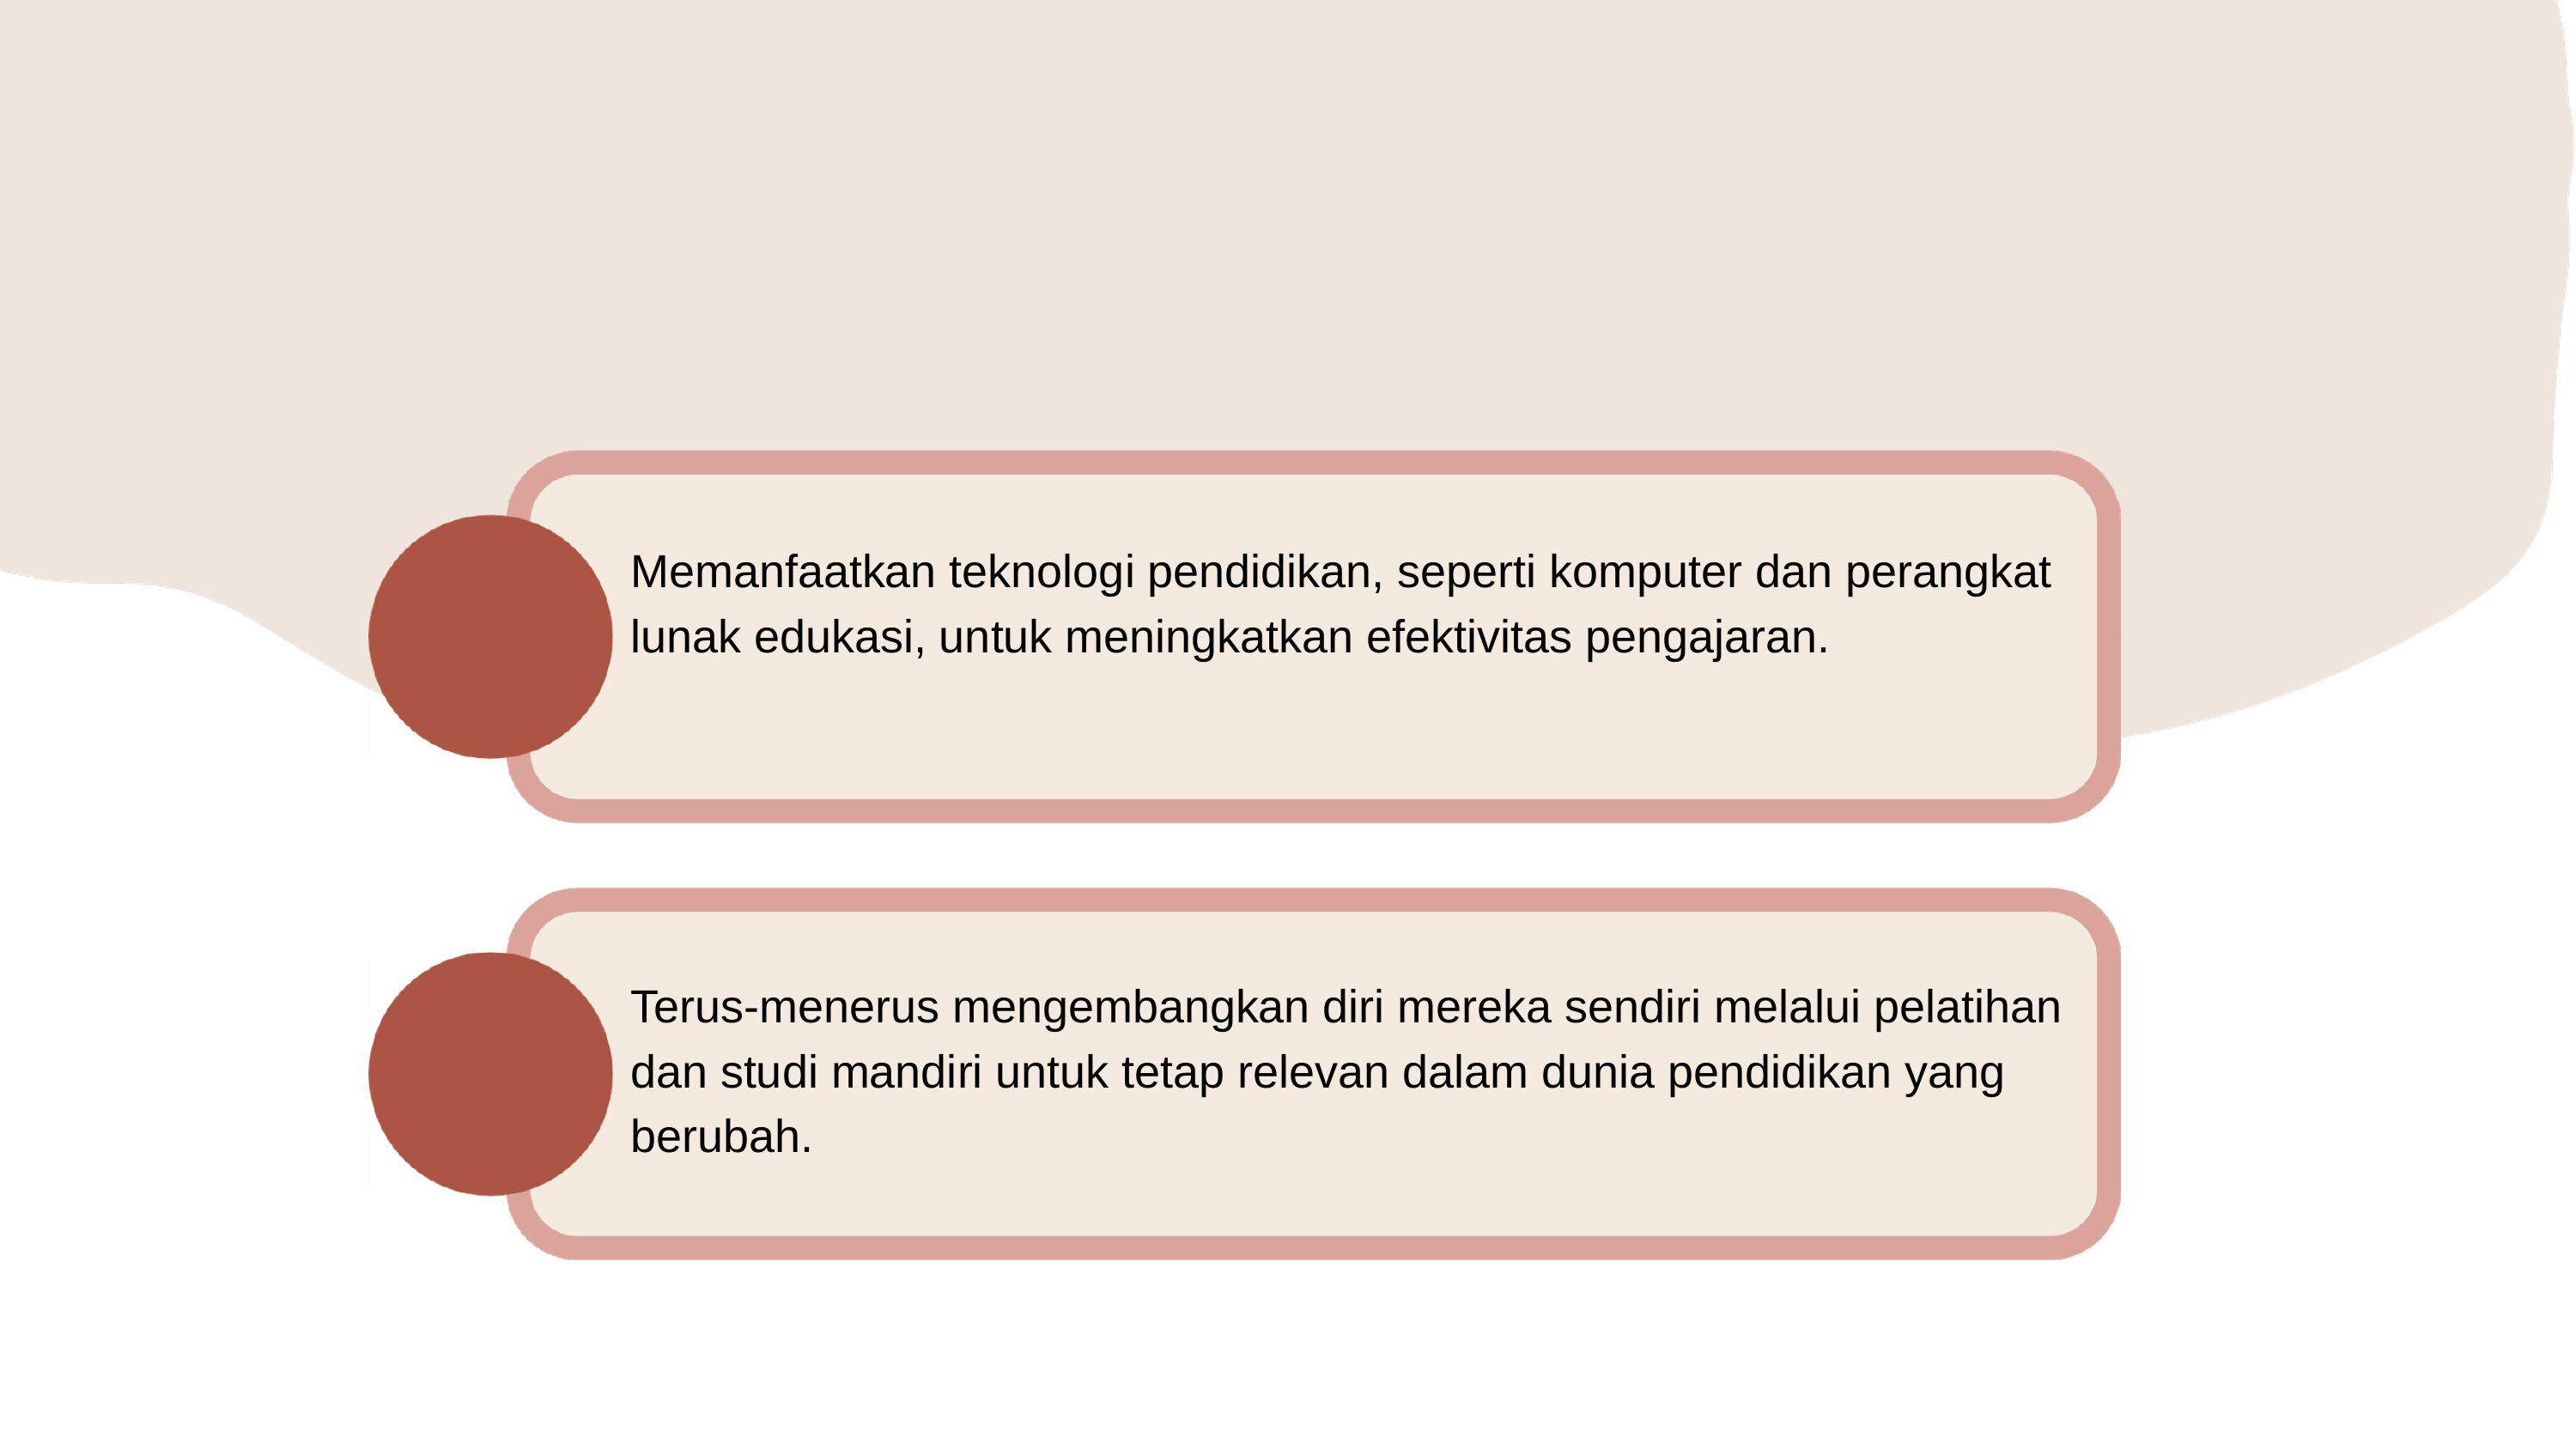

Memanfaatkan teknologi pendidikan, seperti komputer dan perangkat lunak edukasi, untuk meningkatkan efektivitas pengajaran.
Terus-menerus mengembangkan diri mereka sendiri melalui pelatihan dan studi mandiri untuk tetap relevan dalam dunia pendidikan yang berubah.